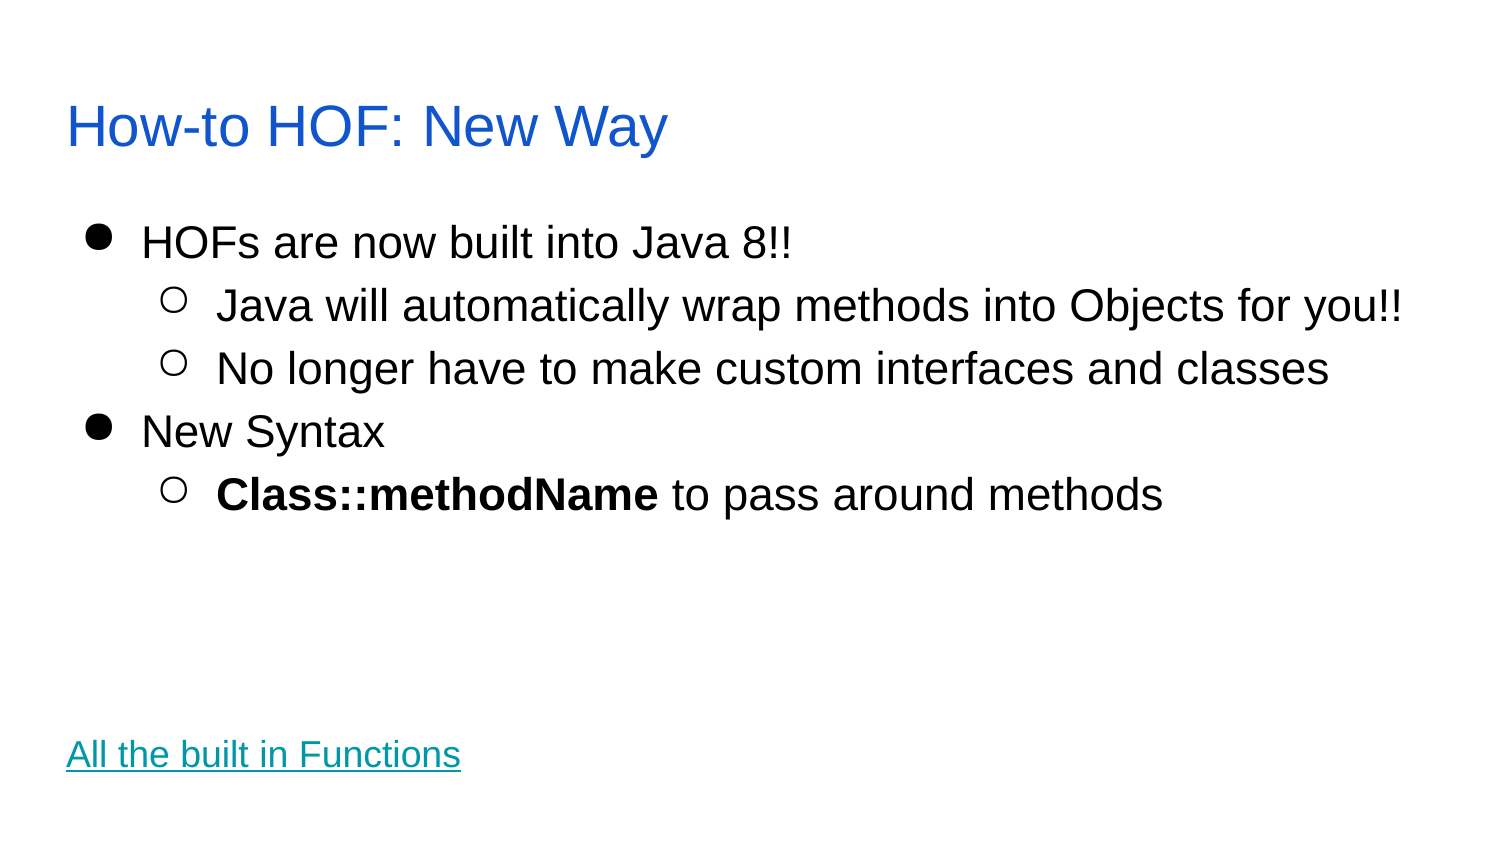

# How-to HOF: New Way
HOFs are now built into Java 8!!
Java will automatically wrap methods into Objects for you!!
No longer have to make custom interfaces and classes
New Syntax
Class::methodName to pass around methods

All the built in Functions